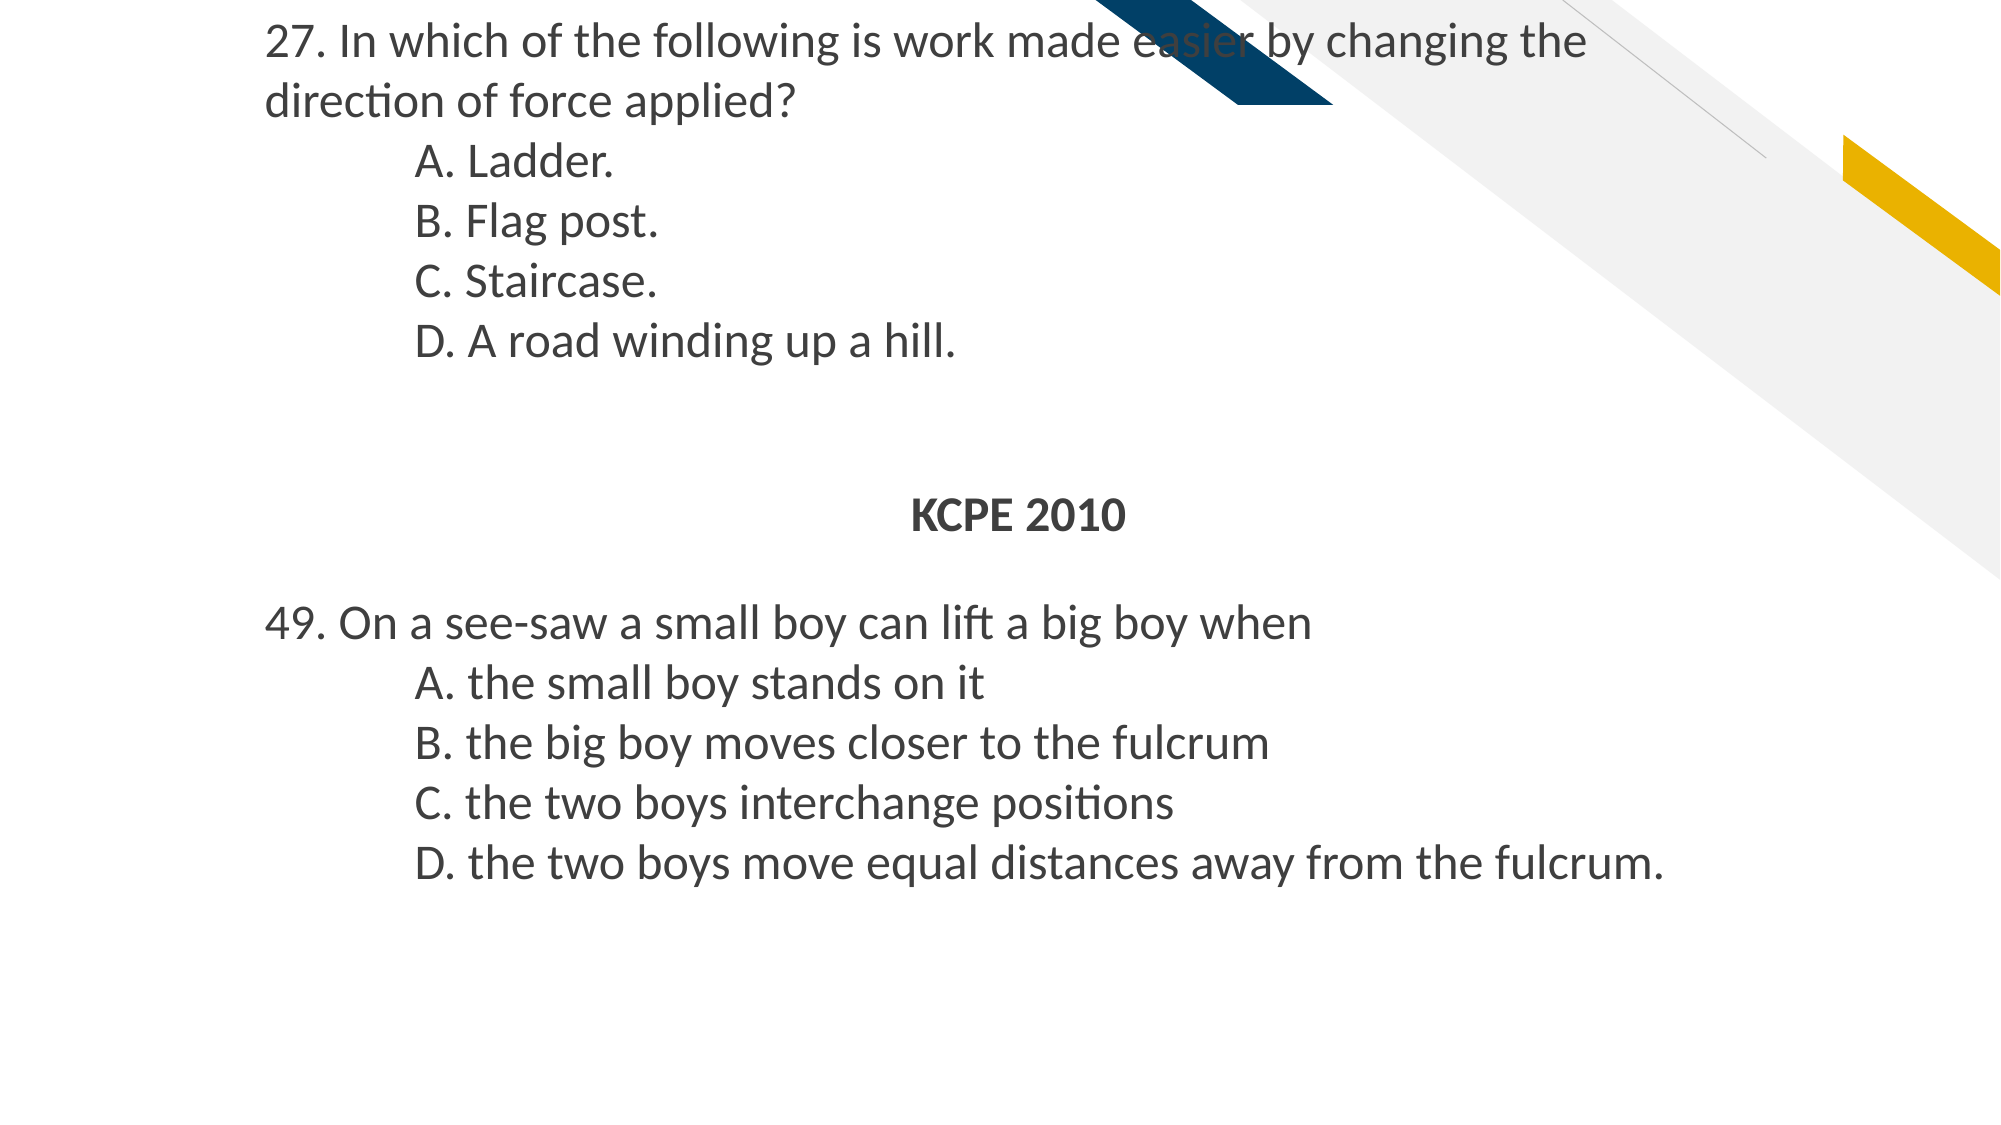

27. In which of the following is work made easier by changing the direction of force applied?
	A. Ladder.
	B. Flag post.
	C. Staircase.
	D. A road winding up a hill.
KCPE 2010
49. On a see-saw a small boy can lift a big boy when
	A. the small boy stands on it
	B. the big boy moves closer to the fulcrum
	C. the two boys interchange positions
	D. the two boys move equal distances away from the fulcrum.